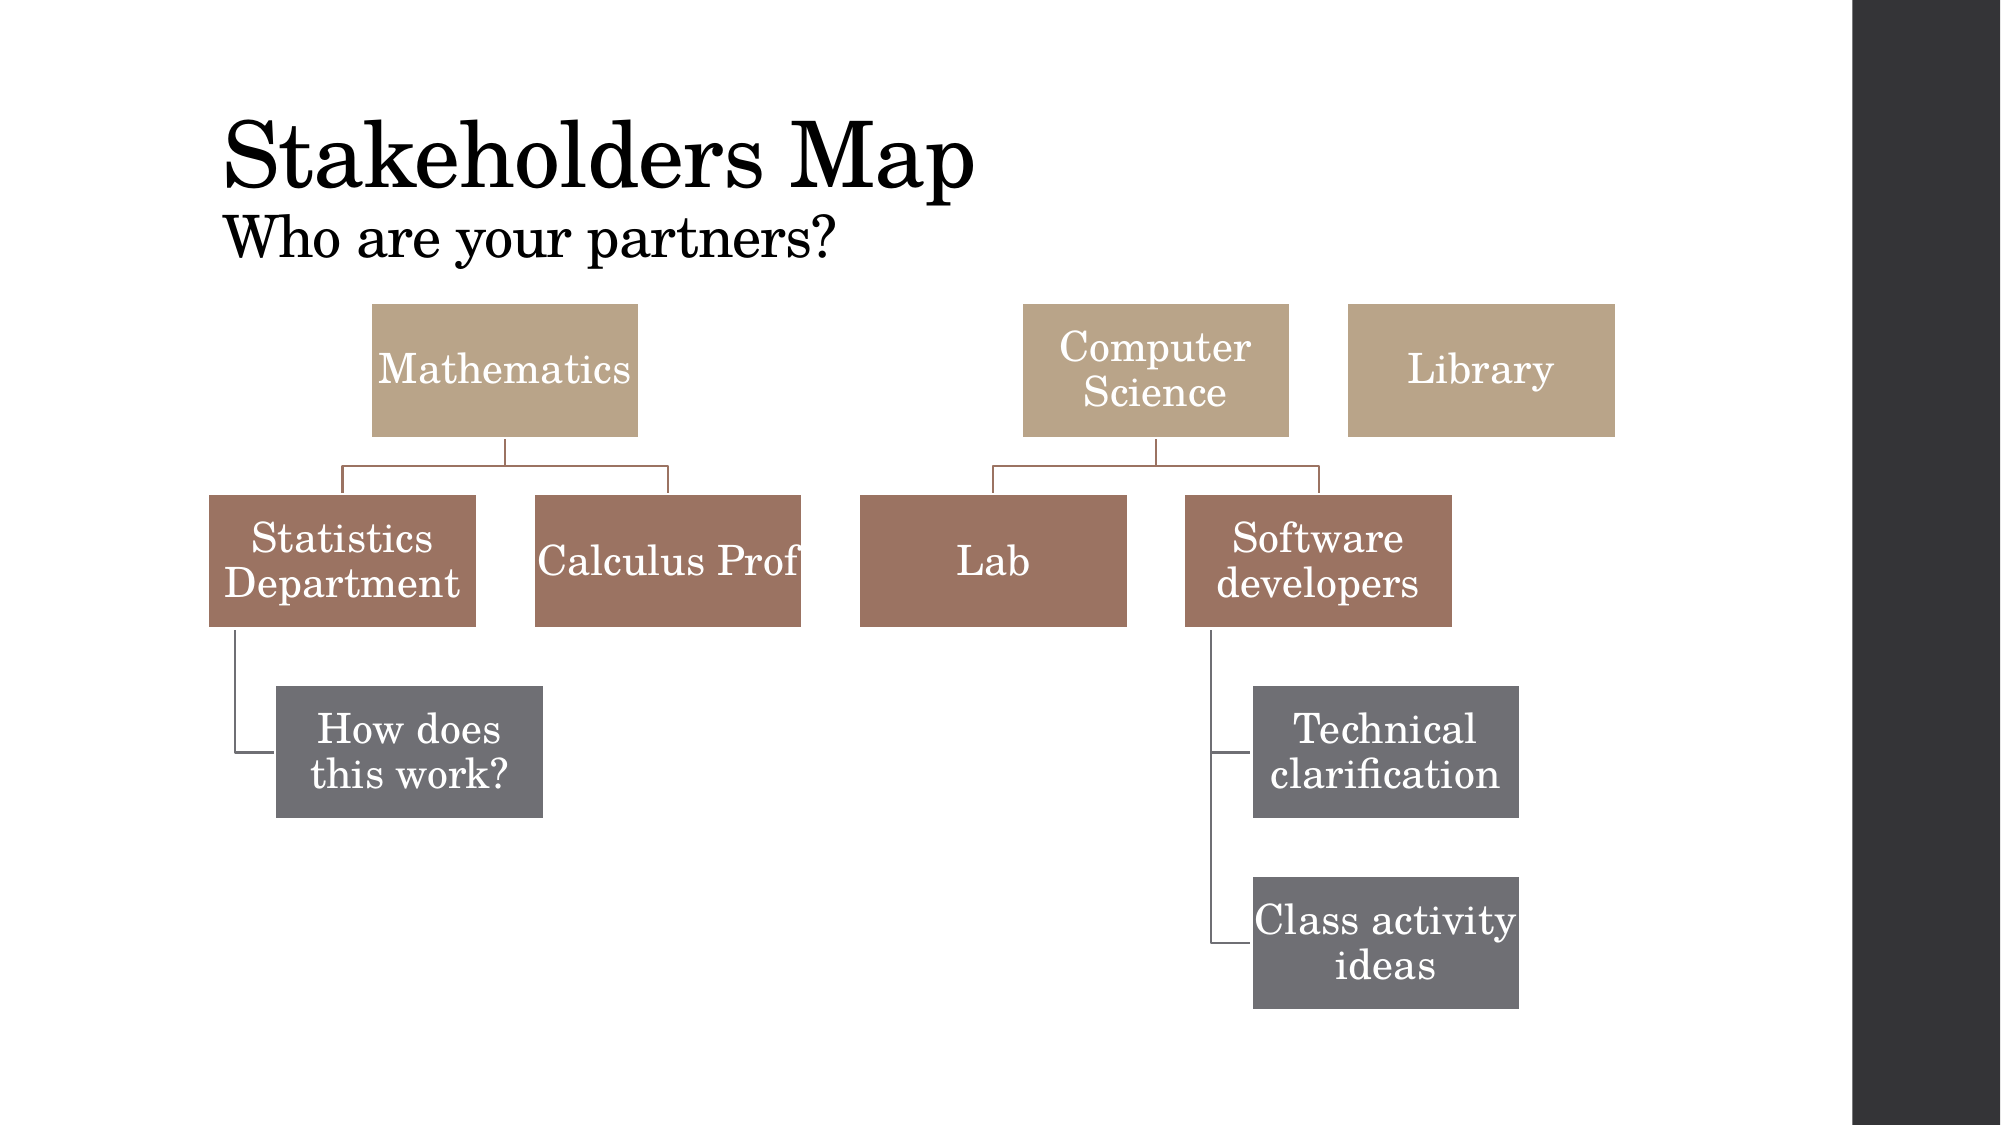

# Stakeholders Map Who are your partners?
Mathematics
Statistics Department
How does this work?
Calculus Prof
Computer Science
Lab
Software developers
Technical clarification
Class activity ideas
Library